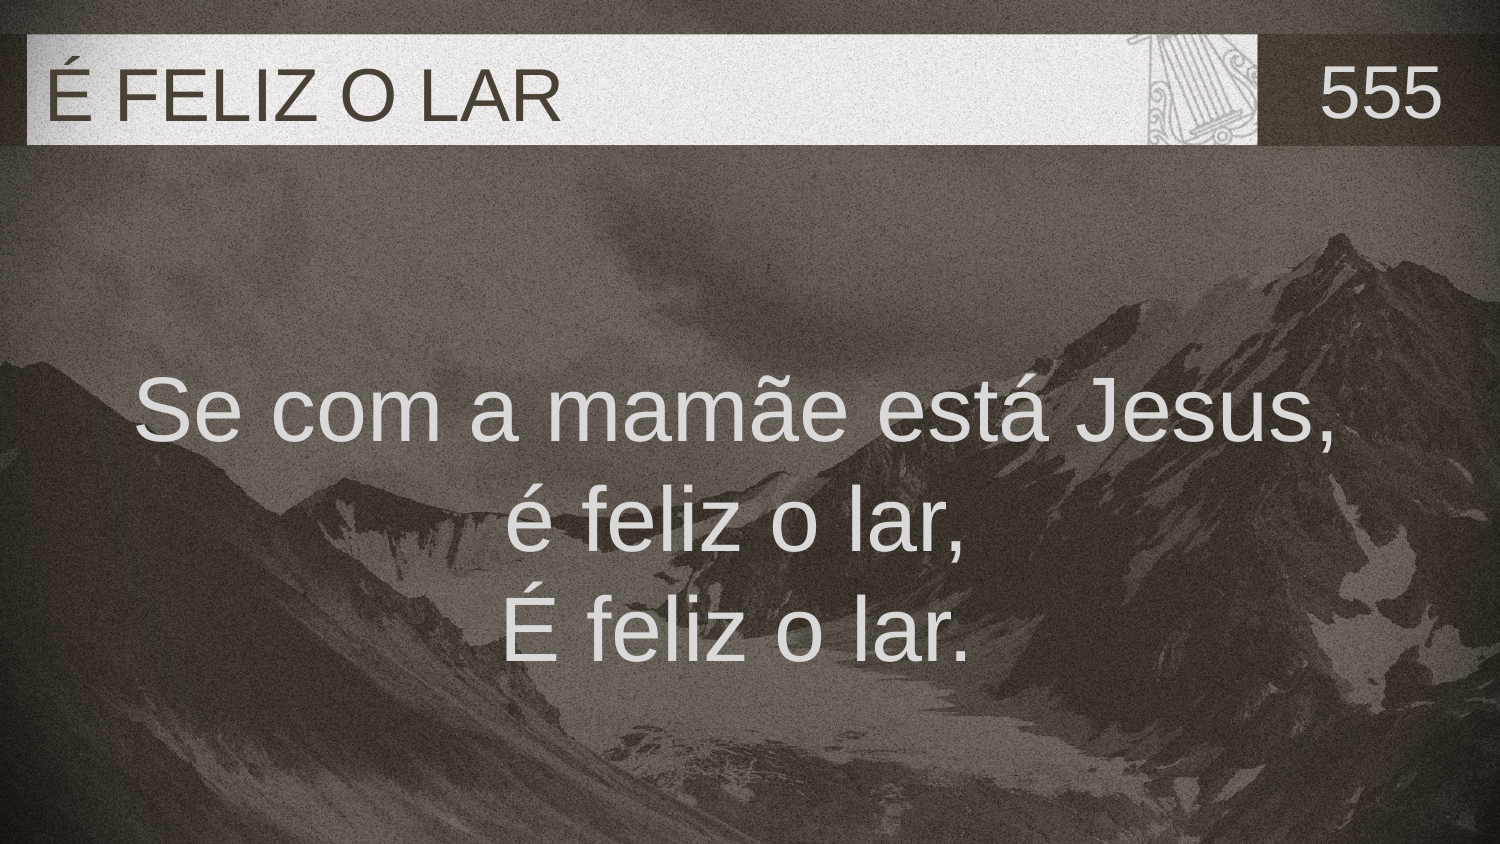

# É FELIZ O LAR
555
Se com a mamãe está Jesus,
é feliz o lar,
É feliz o lar.